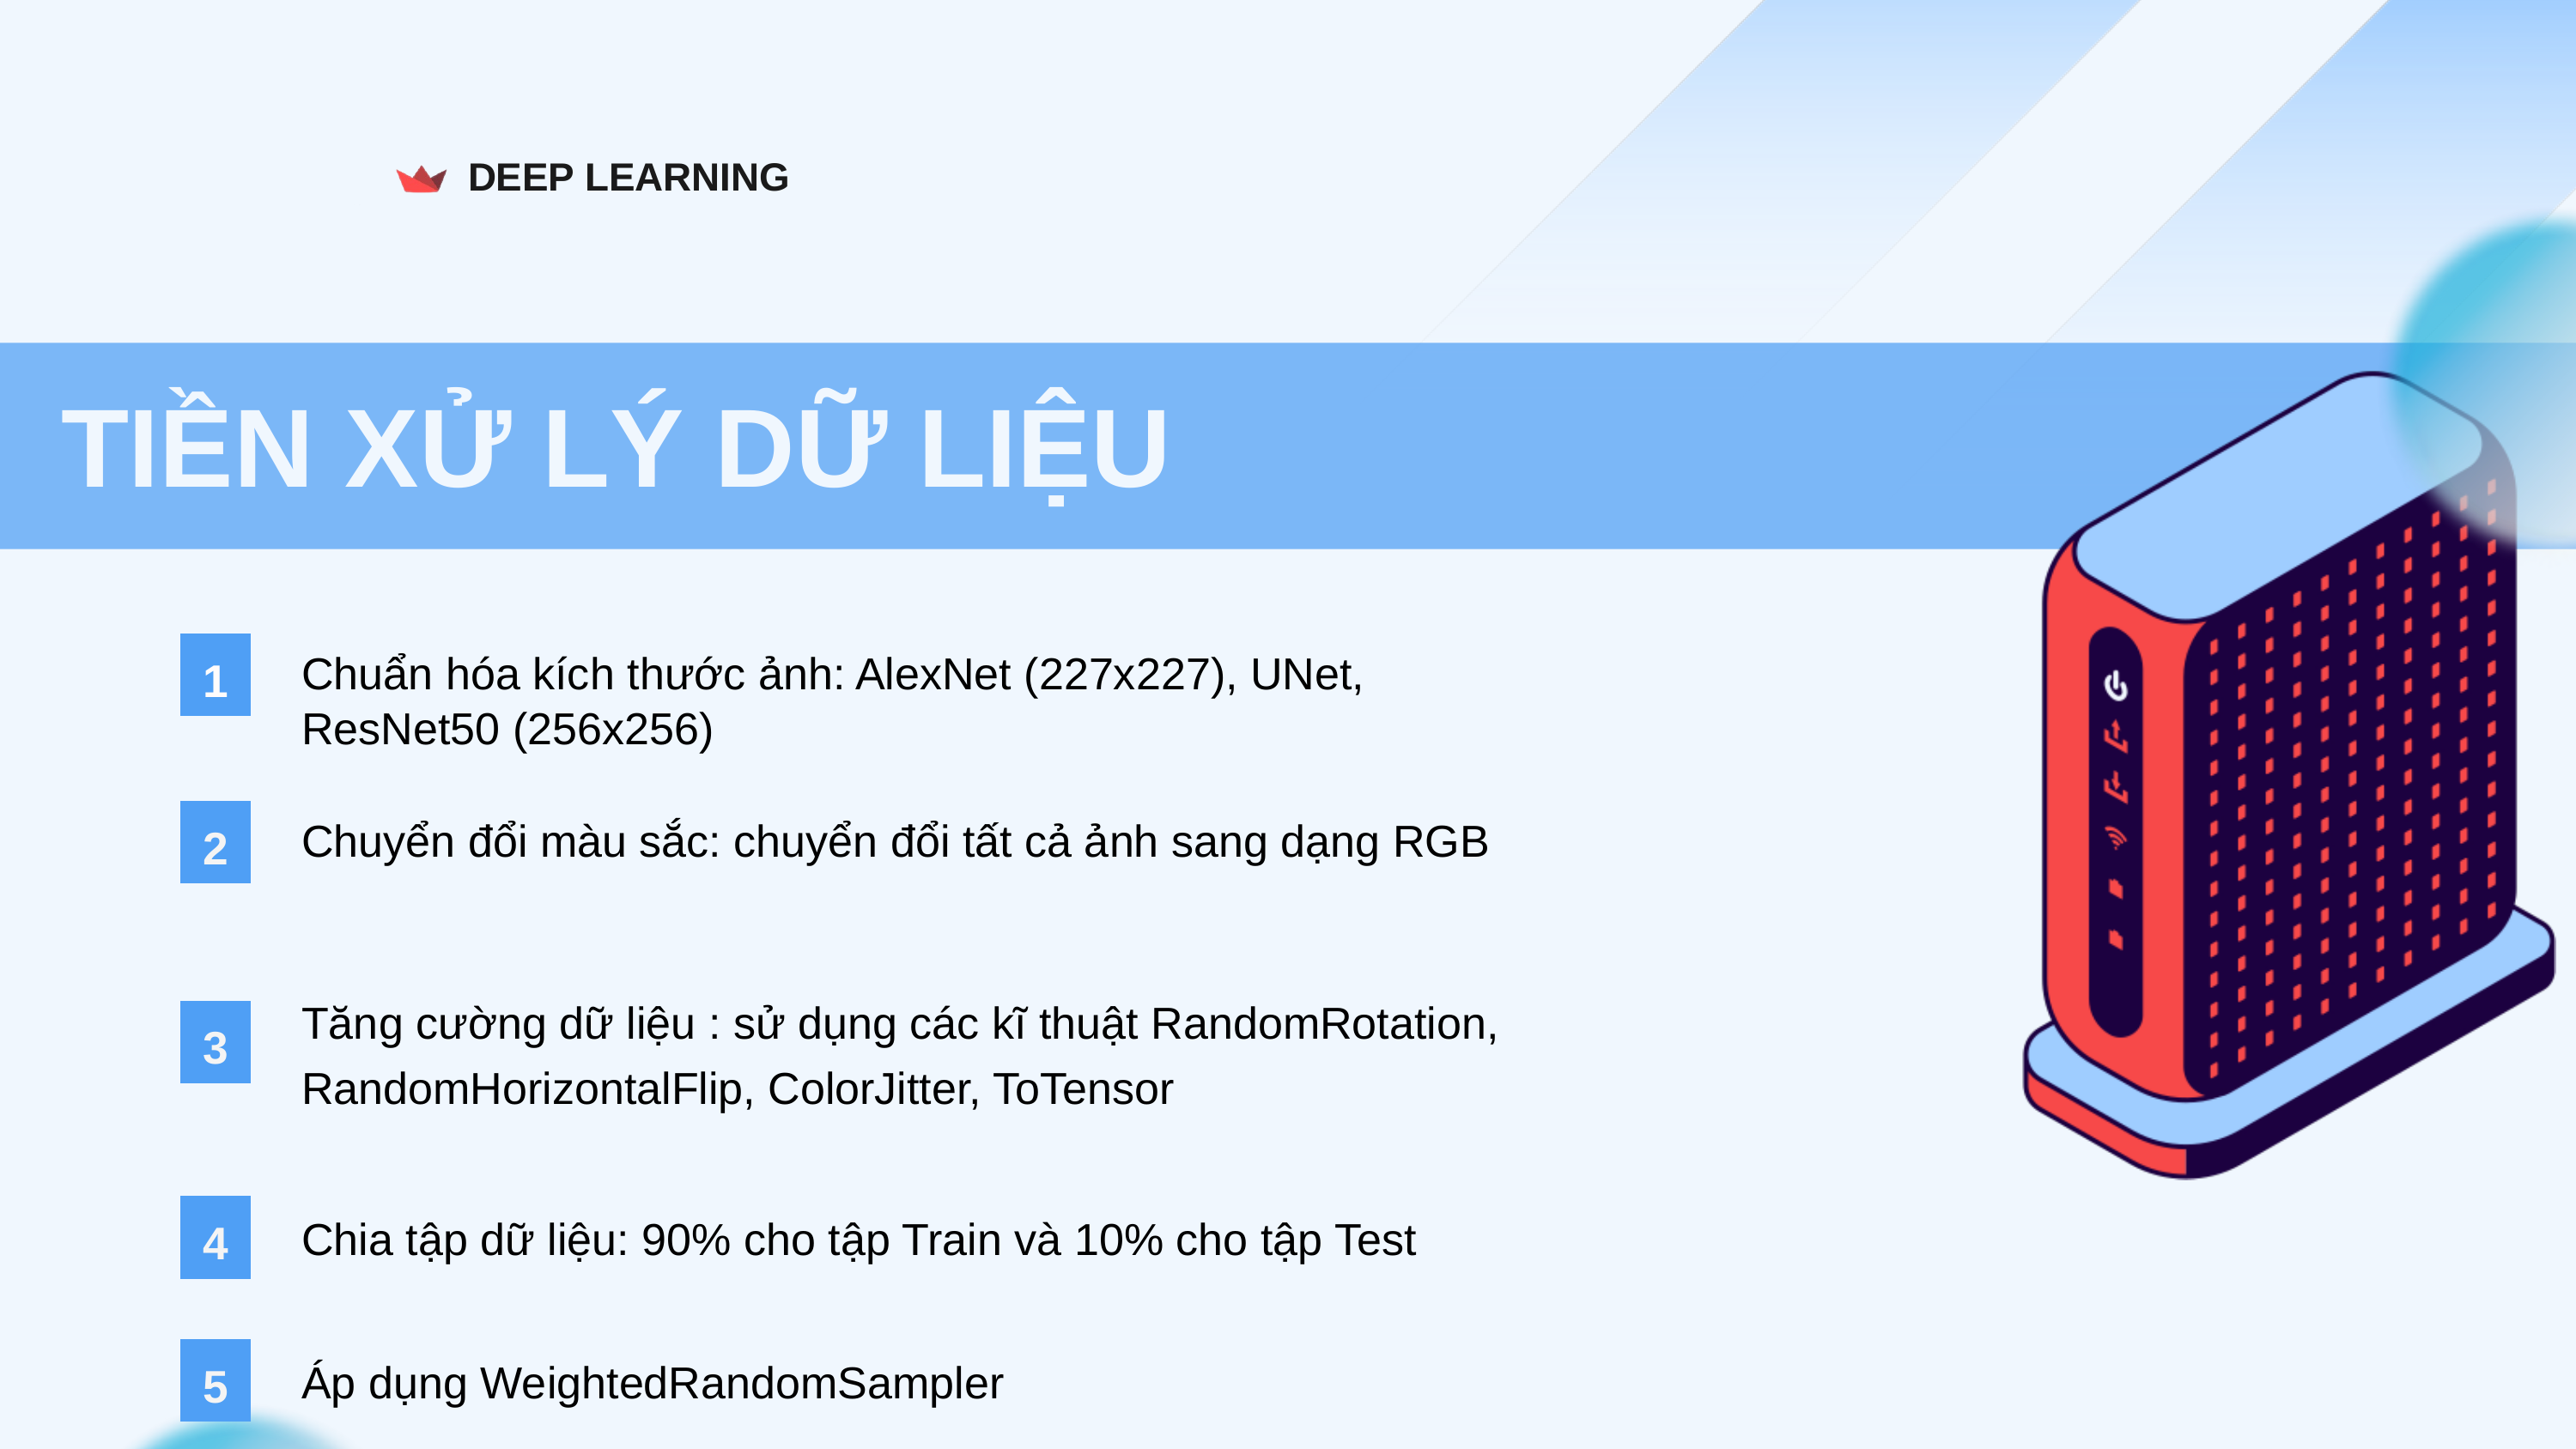

DEEP LEARNING

TIỀN XỬ LÝ DỮ LIỆU

1
Chuẩn hóa kích thước ảnh: AlexNet (227x227), UNet, ResNet50 (256x256)

2
Chuyển đổi màu sắc: chuyển đổi tất cả ảnh sang dạng RGB
Tăng cường dữ liệu : sử dụng các kĩ thuật RandomRotation, RandomHorizontalFlip, ColorJitter, ToTensor

3

4
Chia tập dữ liệu: 90% cho tập Train và 10% cho tập Test

5
Áp dụng WeightedRandomSampler